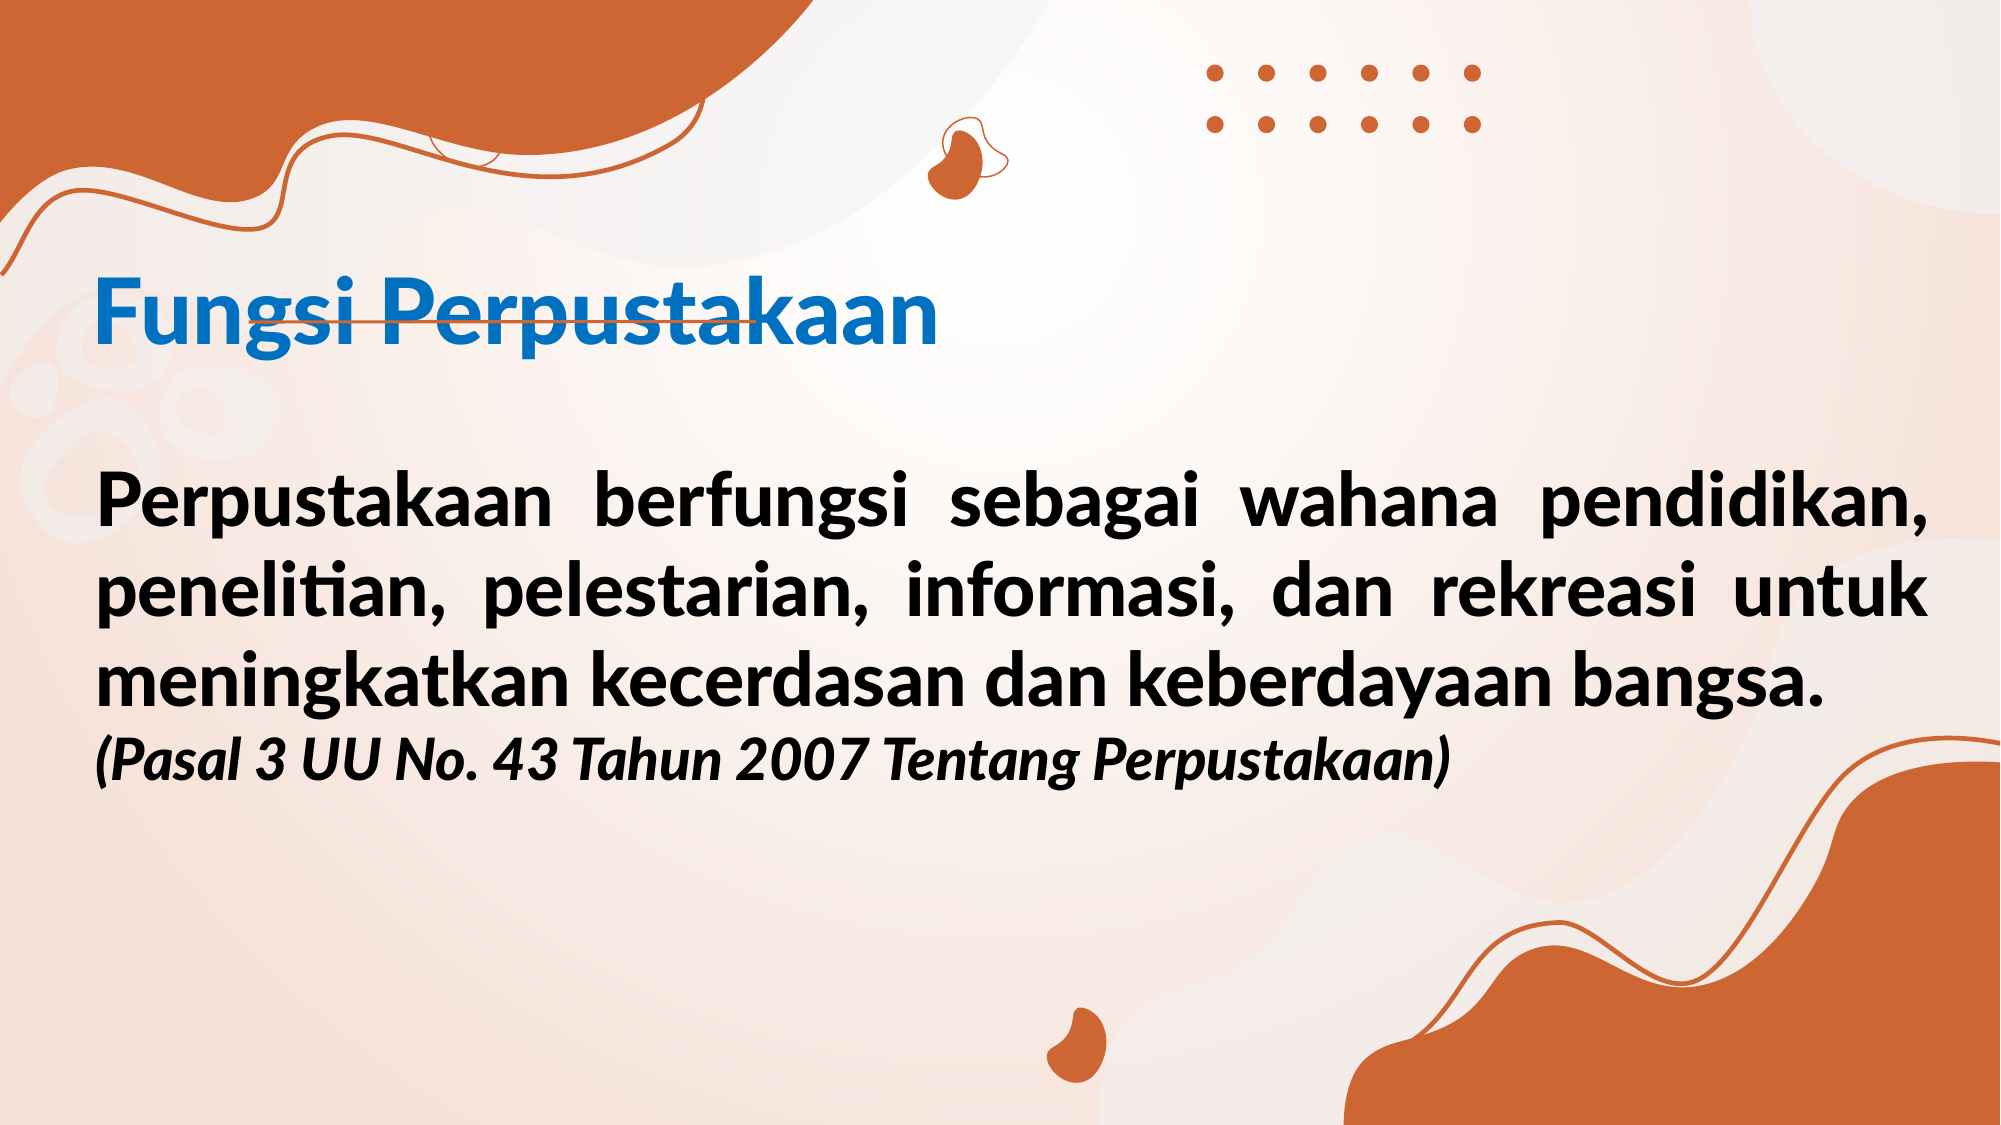

Fungsi Perpustakaan
Perpustakaan berfungsi sebagai wahana pendidikan, penelitian, pelestarian, informasi, dan rekreasi untuk meningkatkan kecerdasan dan keberdayaan bangsa.
(Pasal 3 UU No. 43 Tahun 2007 Tentang Perpustakaan)